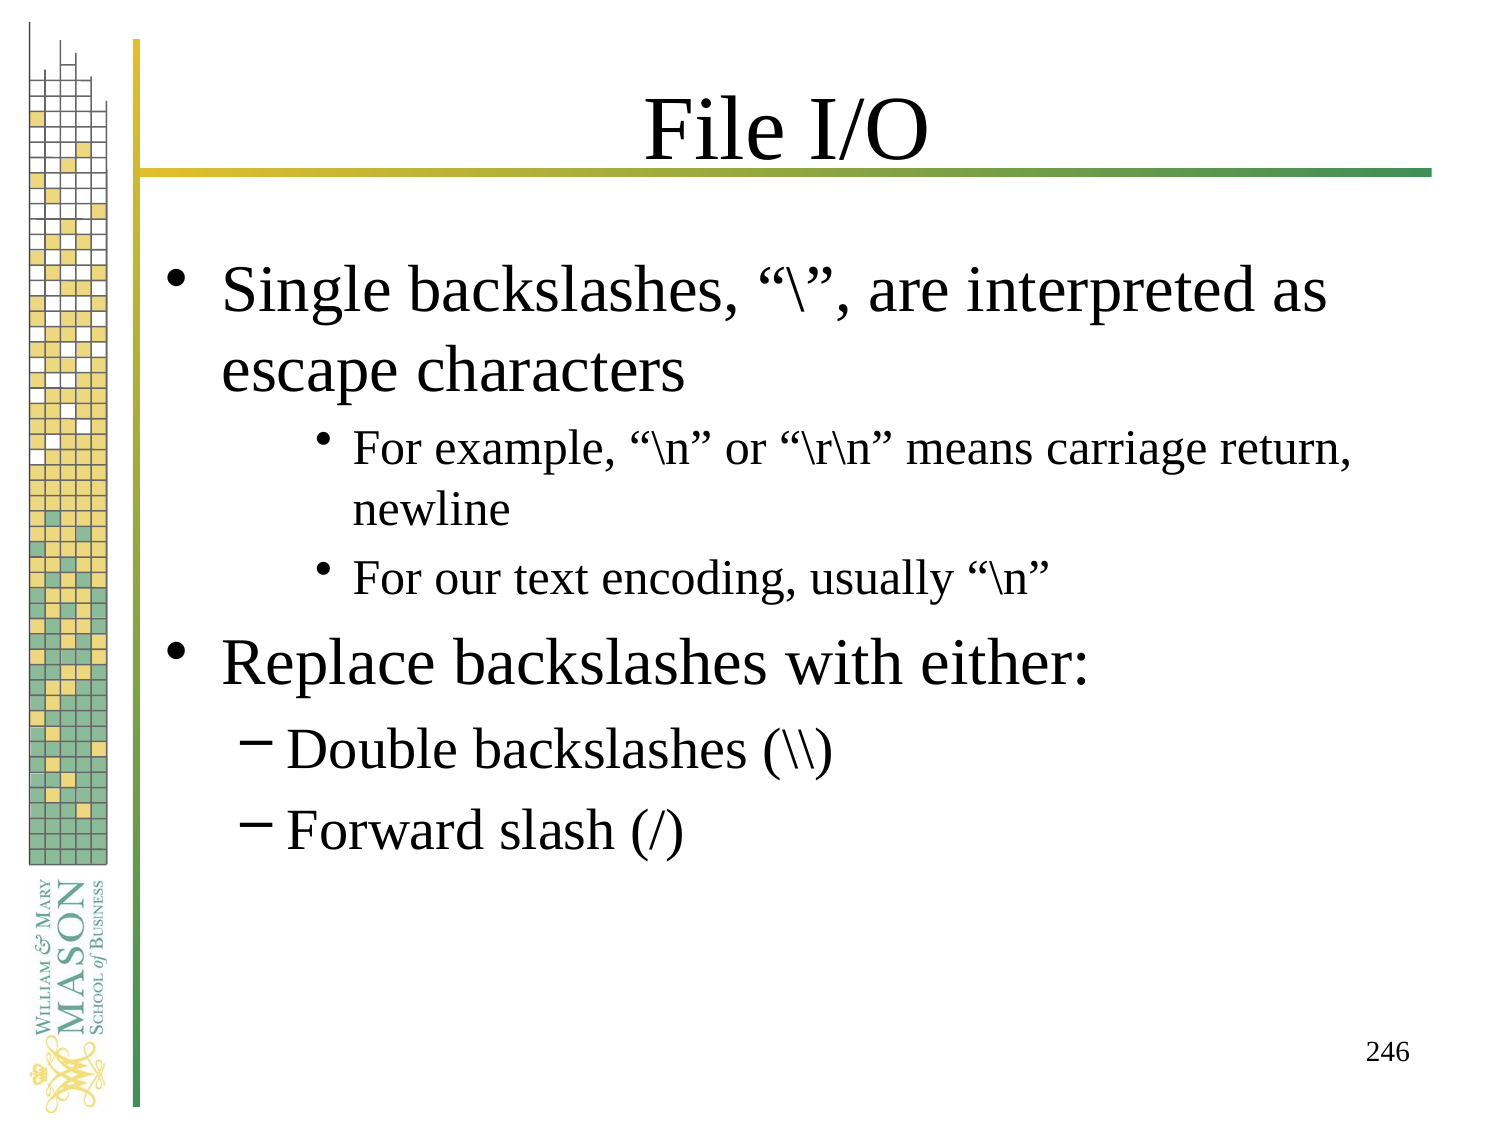

# File I/O
Single backslashes, “\”, are interpreted as escape characters
For example, “\n” or “\r\n” means carriage return, newline
For our text encoding, usually “\n”
Replace backslashes with either:
Double backslashes (\\)
Forward slash (/)
246